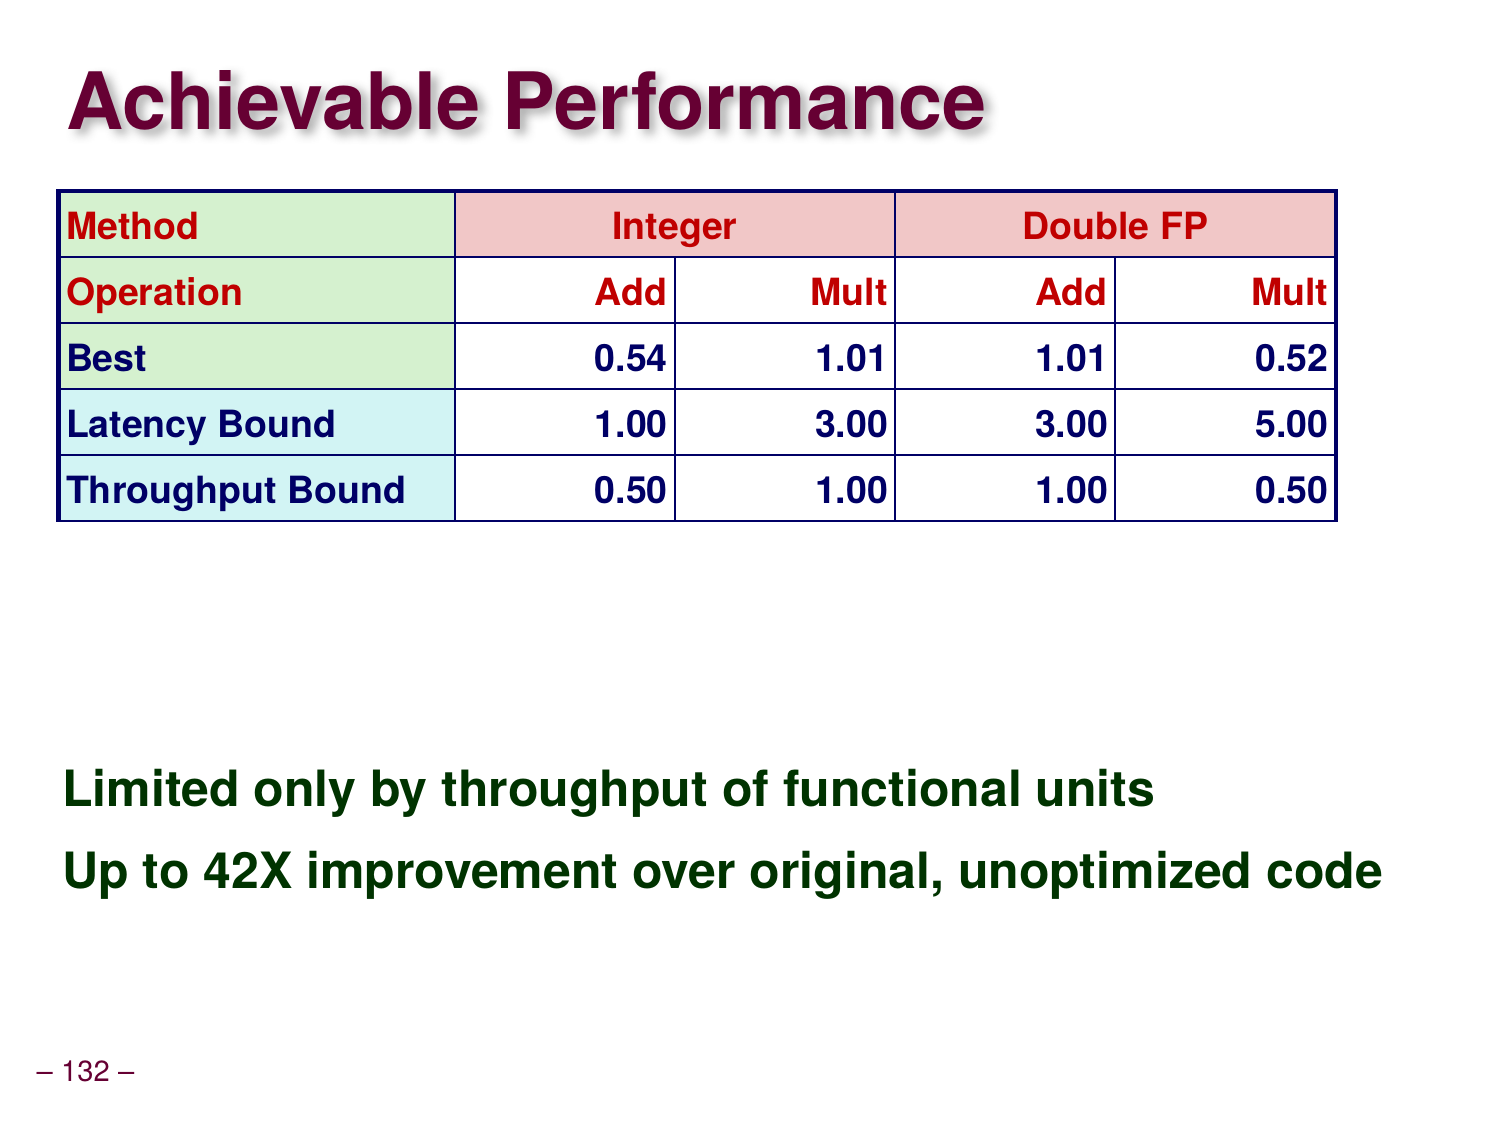

# Achievable Performance
| Method | Integer |  | Double FP |  |
| --- | --- | --- | --- | --- |
| Operation | Add | Mult | Add | Mult |
| Best | 0.54 | 1.01 | 1.01 | 0.52 |
| Latency Bound | 1.00 | 3.00 | 3.00 | 5.00 |
| Throughput Bound | 0.50 | 1.00 | 1.00 | 0.50 |
Limited only by throughput of functional units
Up to 42X improvement over original, unoptimized code